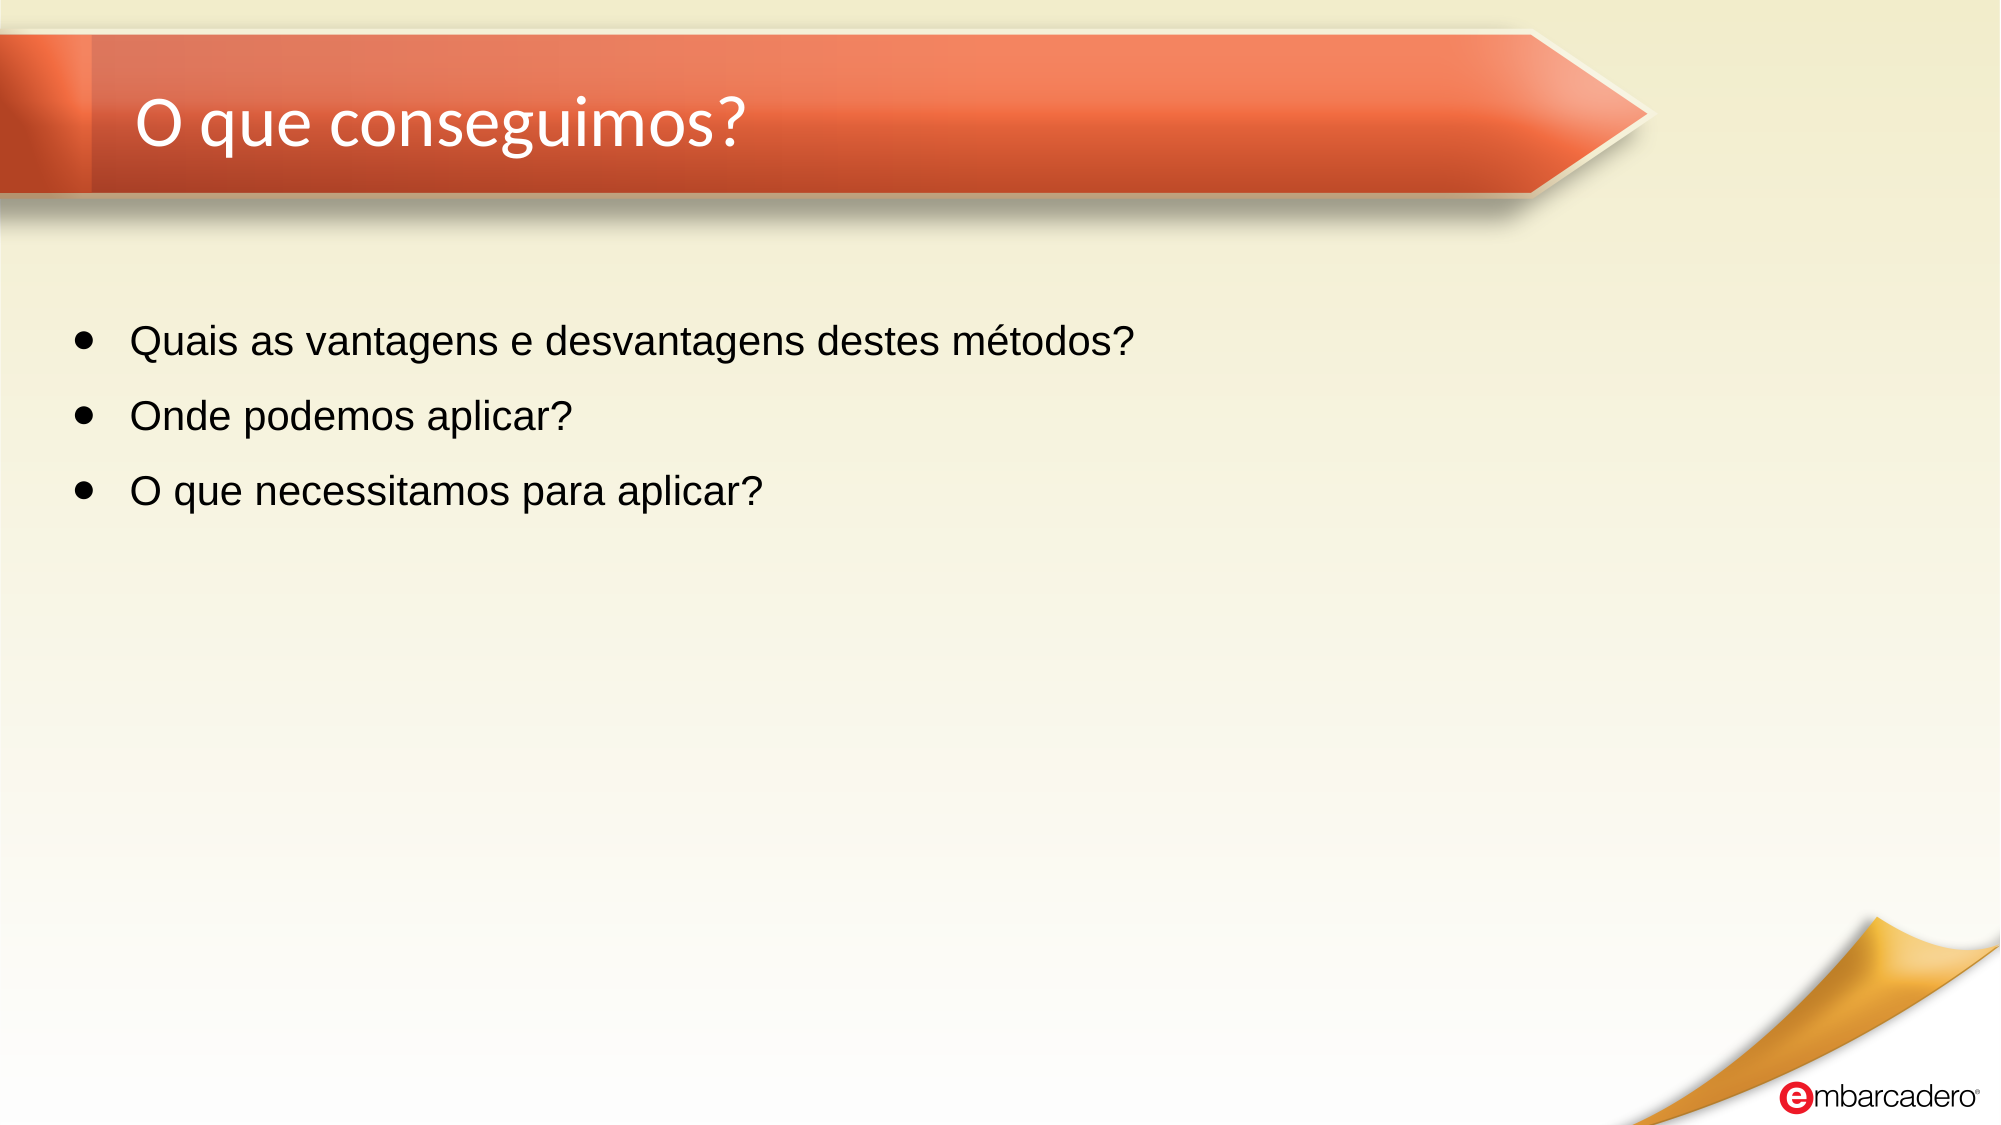

# O que conseguimos?
Quais as vantagens e desvantagens destes métodos?
Onde podemos aplicar?
O que necessitamos para aplicar?